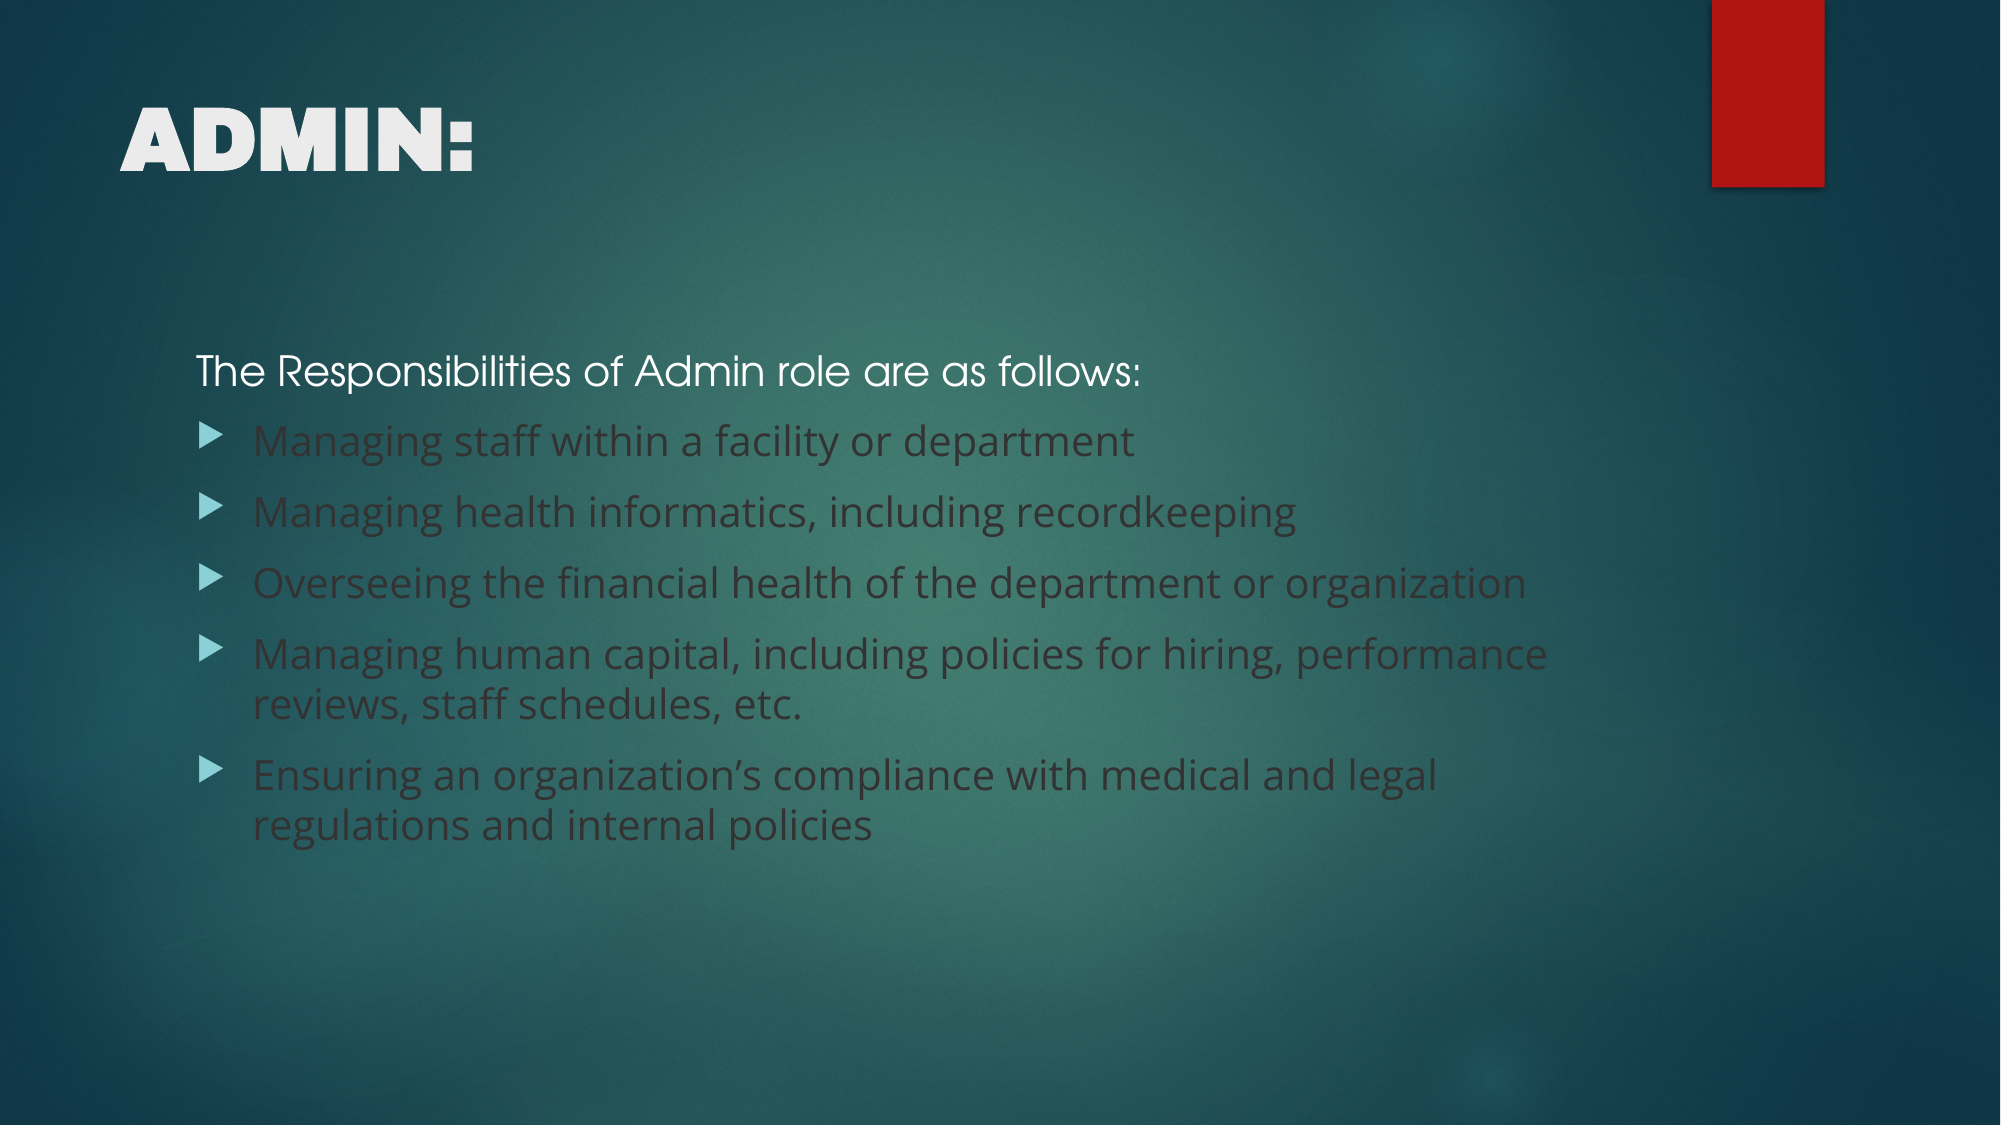

# ADMIN:
The Responsibilities of Admin role are as follows:
Managing staff within a facility or department
Managing health informatics, including recordkeeping
Overseeing the financial health of the department or organization
Managing human capital, including policies for hiring, performance reviews, staff schedules, etc.
Ensuring an organization’s compliance with medical and legal regulations and internal policies